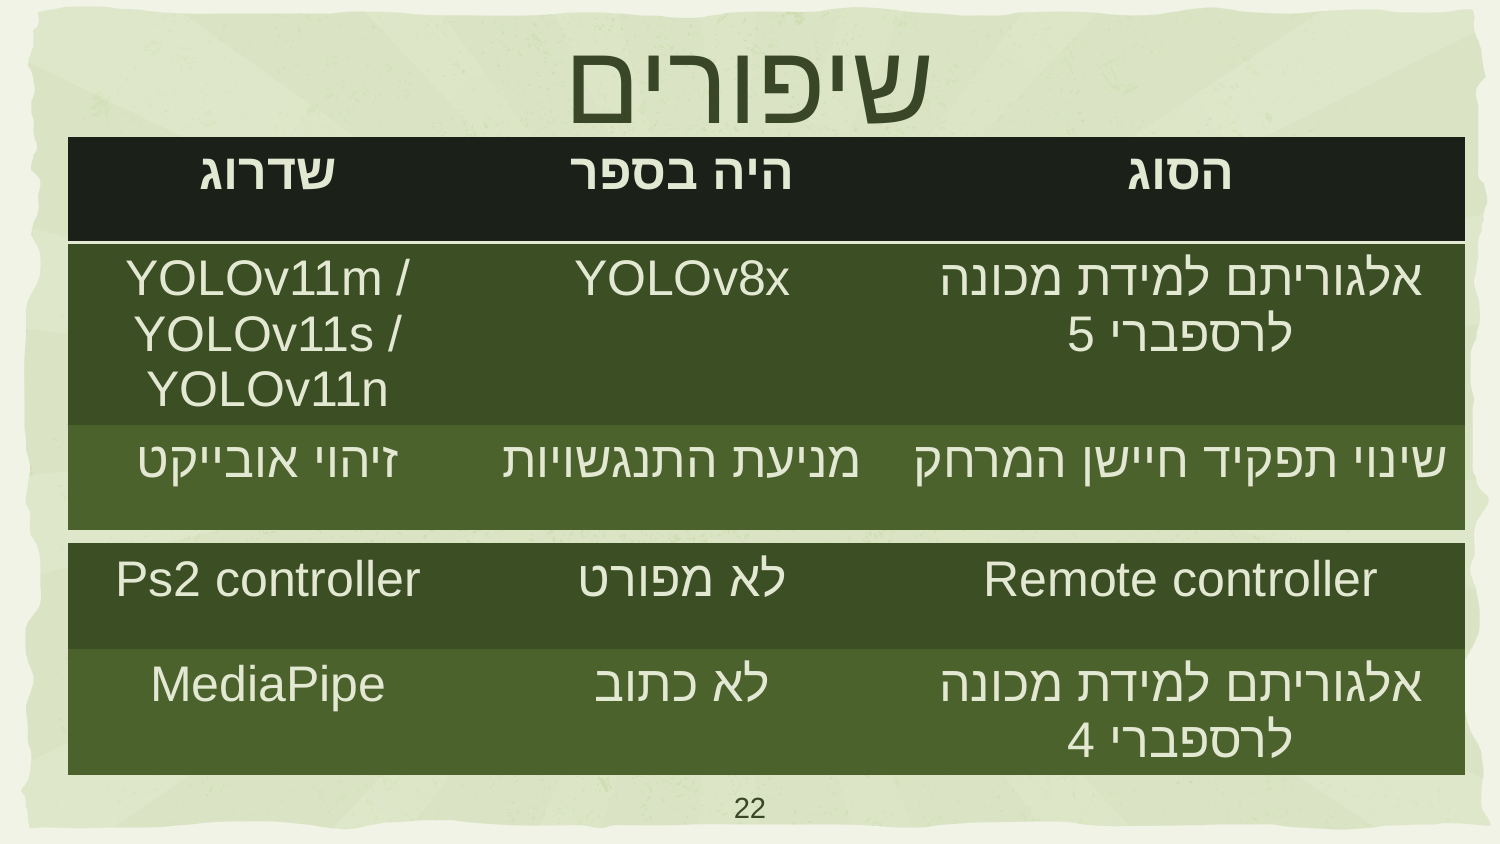

# שיפורים
| שדרוג | היה בספר | הסוג |
| --- | --- | --- |
| YOLOv11m / YOLOv11s / YOLOv11n | YOLOv8x | אלגוריתם למידת מכונה לרספברי 5 |
| זיהוי אובייקט | מניעת התנגשויות | שינוי תפקיד חיישן המרחק |
| Ps2 controller | לא מפורט | Remote controller |
| --- | --- | --- |
| MediaPipe | לא כתוב | אלגוריתם למידת מכונה לרספברי 4 |
22